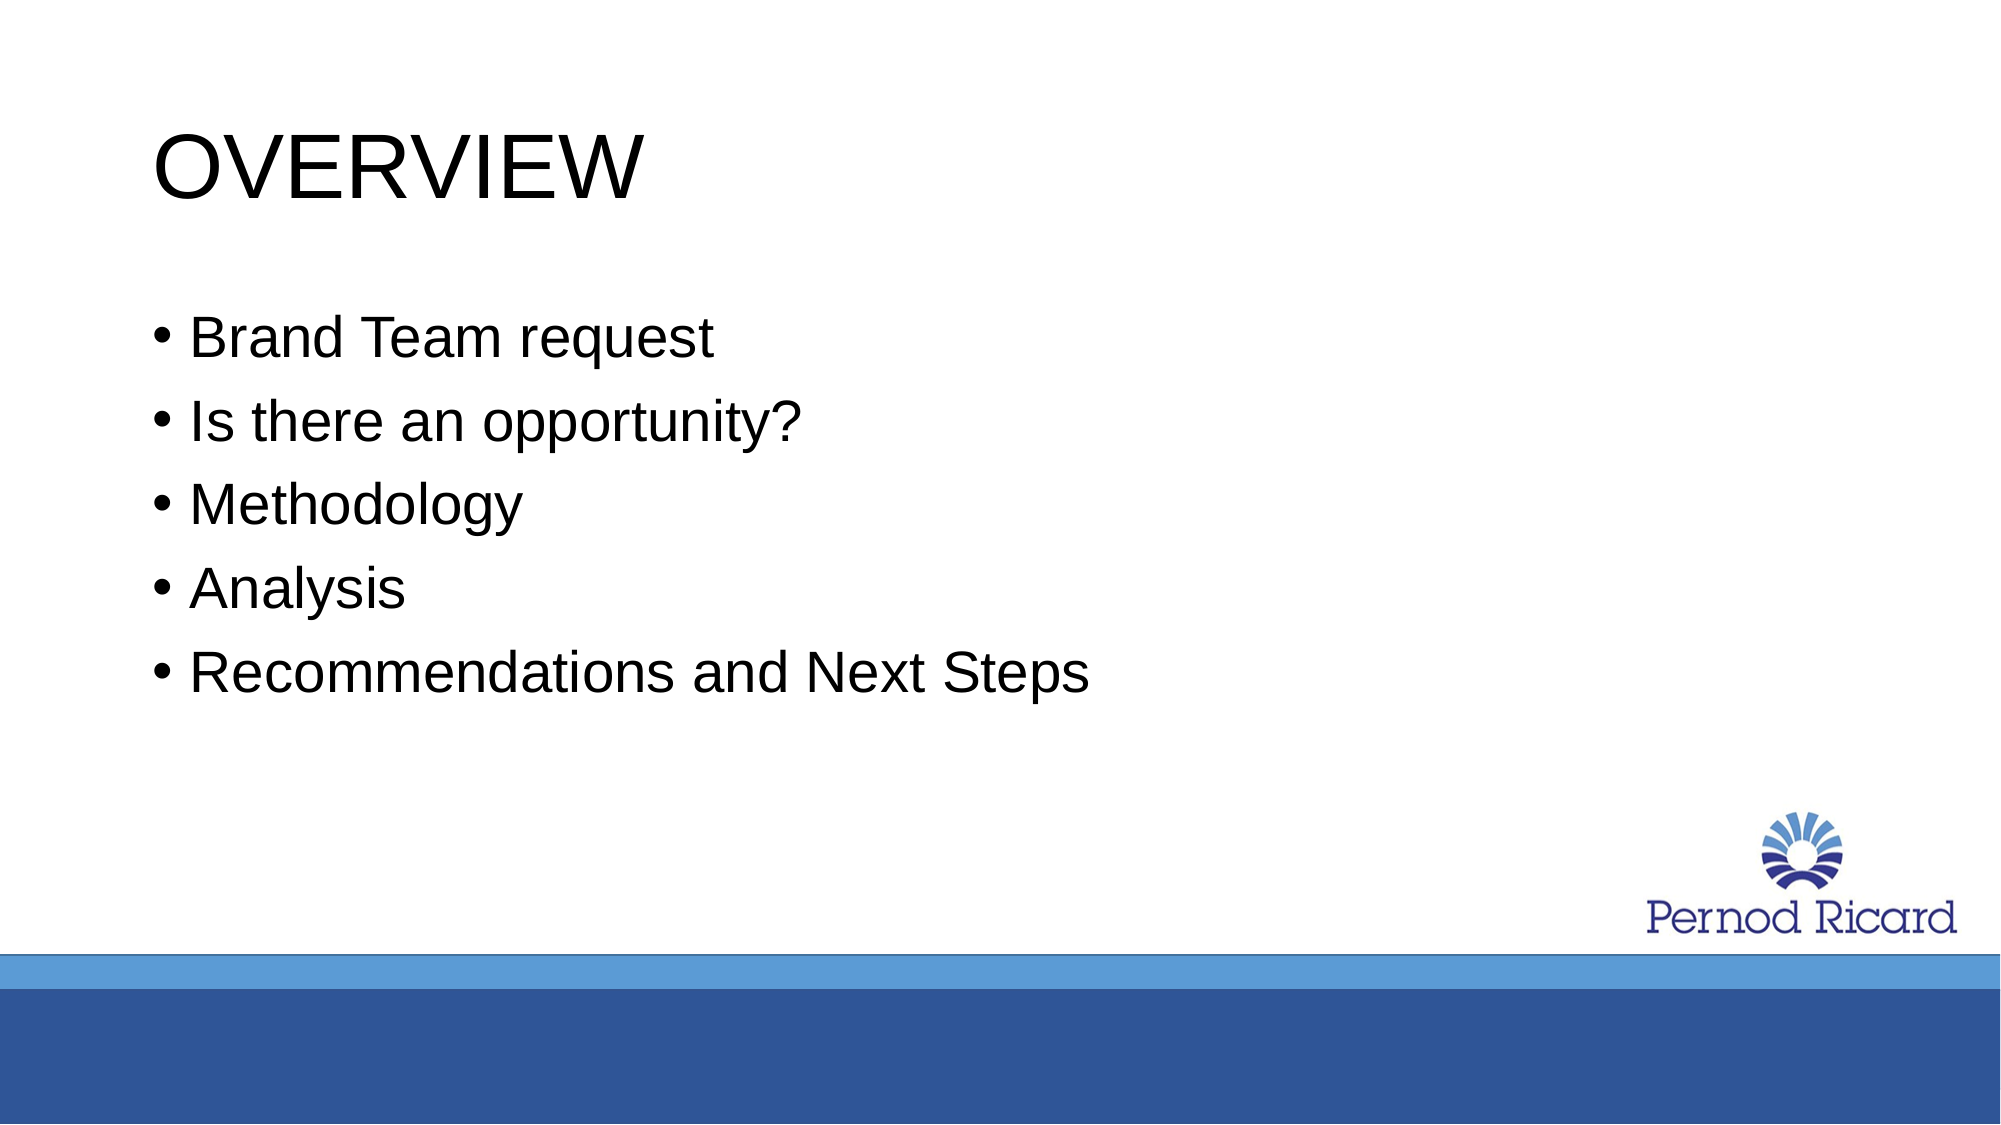

# OVERVIEW
Brand Team request
Is there an opportunity?
Methodology
Analysis
Recommendations and Next Steps